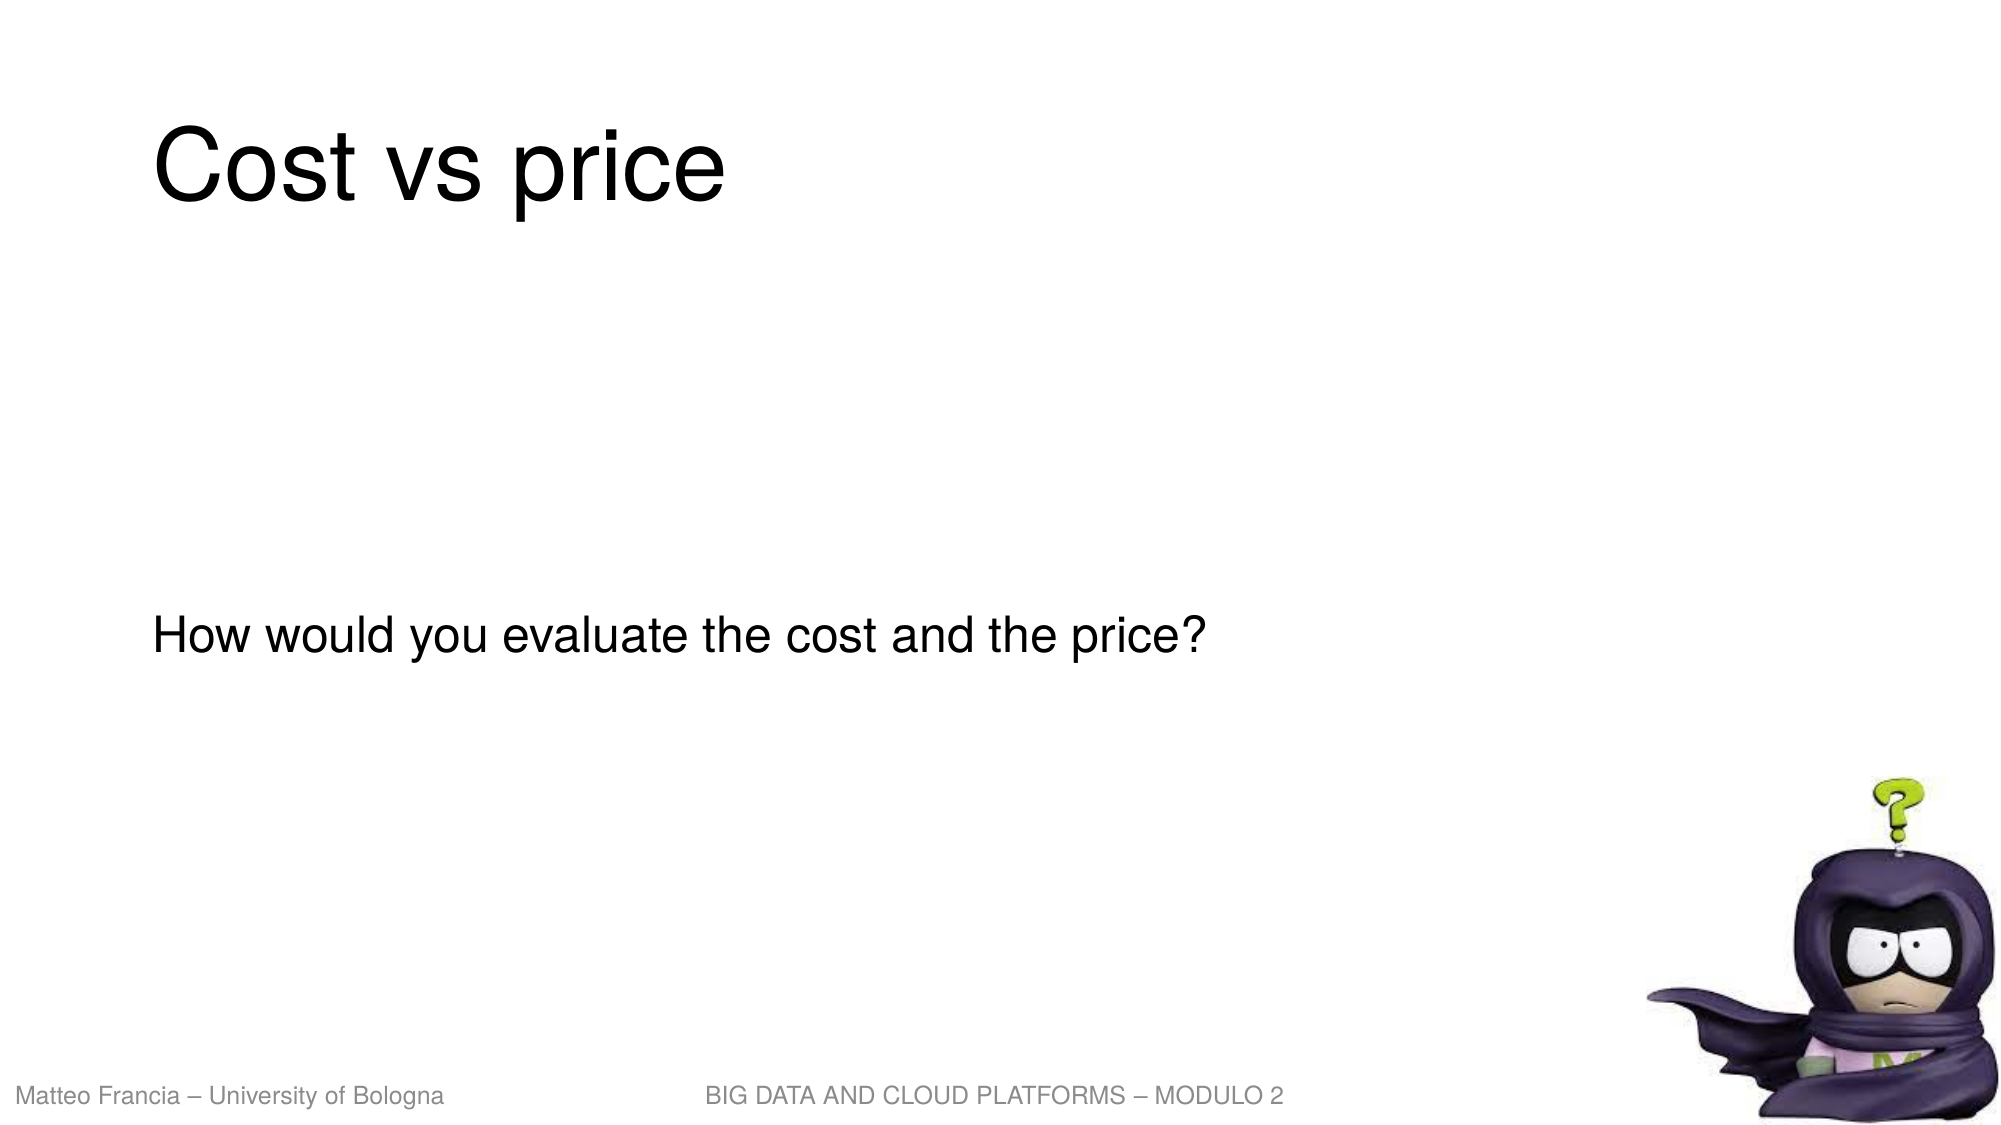

# Cost vs price
How would you evaluate the cost and the price?

242
Matteo Francia – University of Bologna